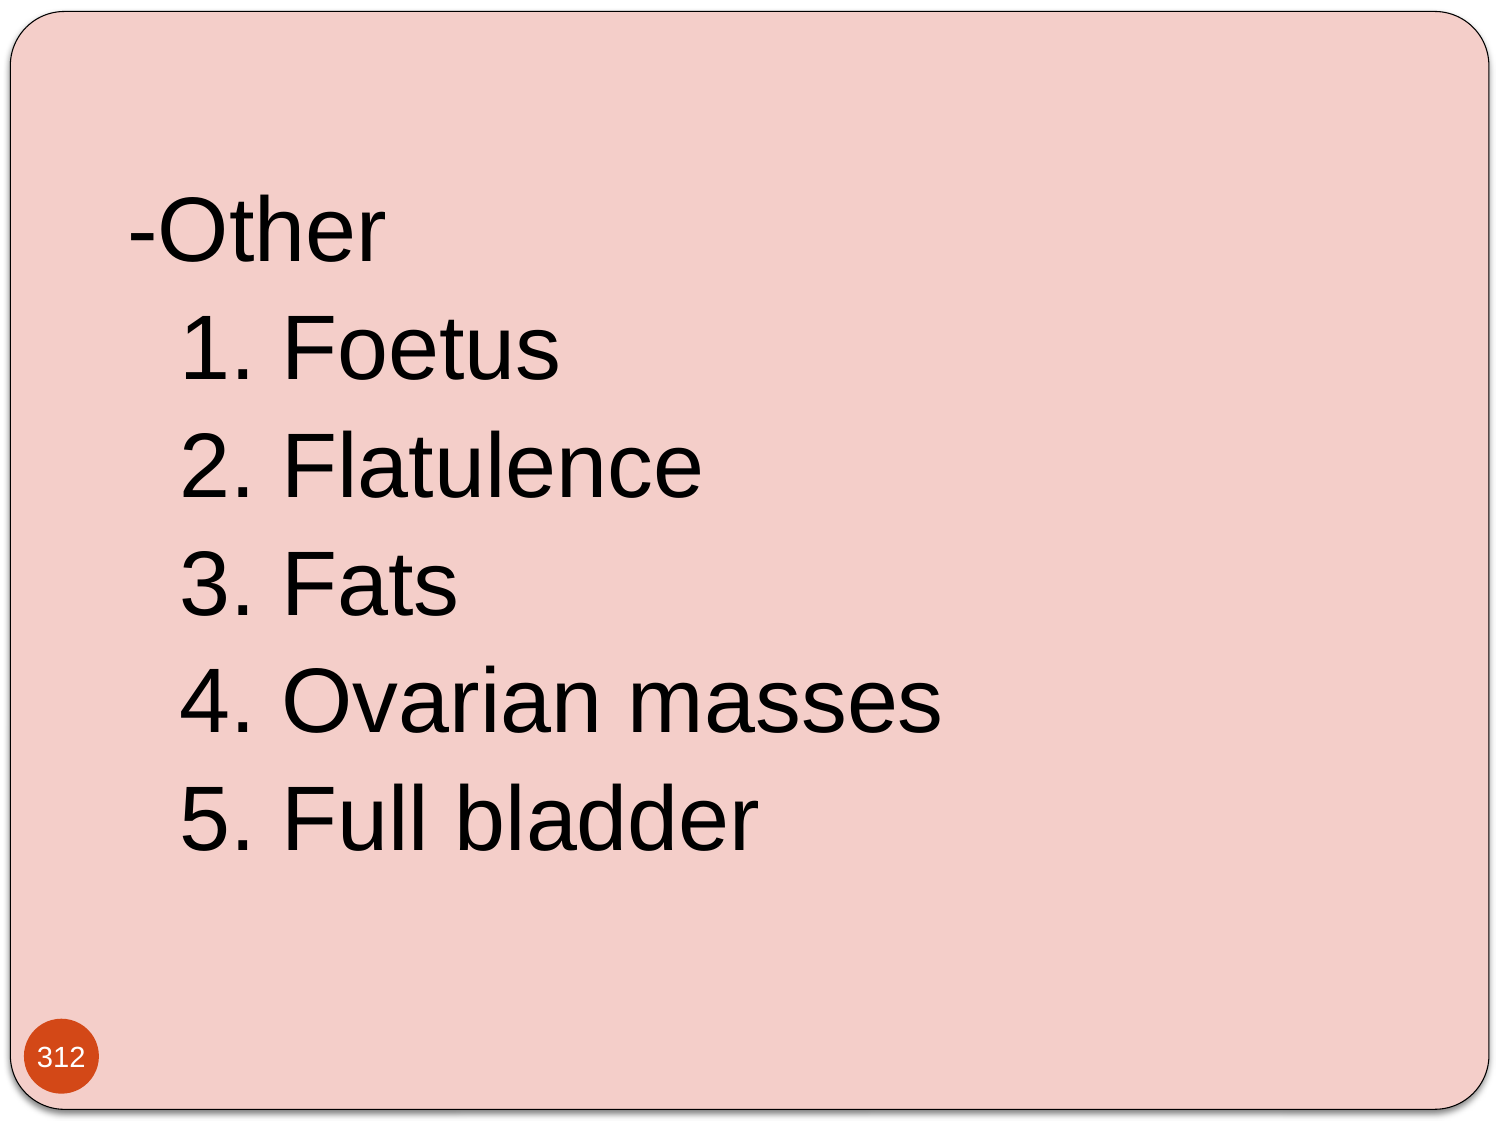

-Other
1. Foetus
2. Flatulence
3. Fats
4. Ovarian masses
5. Full bladder

312